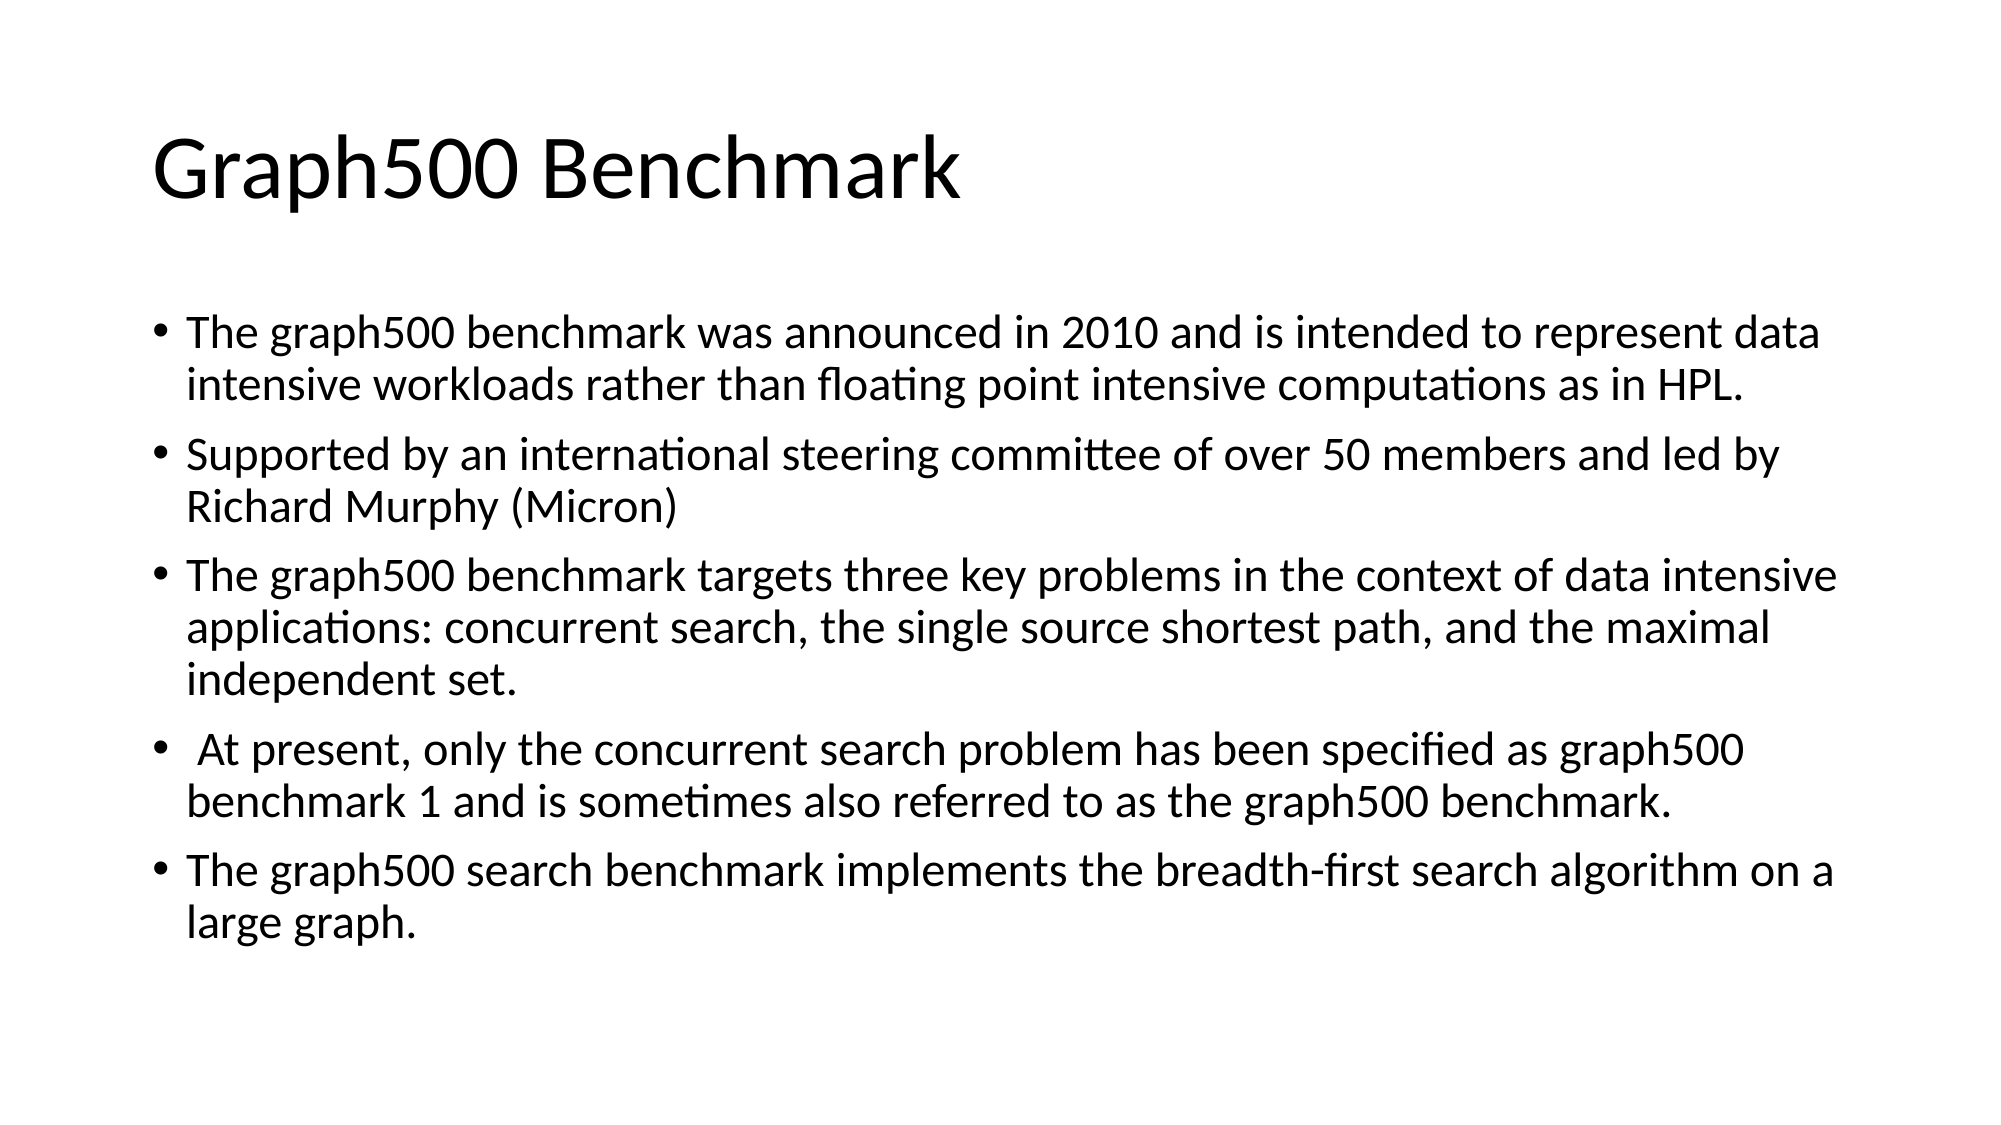

# Graph500 Benchmark
The graph500 benchmark was announced in 2010 and is intended to represent data intensive workloads rather than floating point intensive computations as in HPL.
Supported by an international steering committee of over 50 members and led by Richard Murphy (Micron)
The graph500 benchmark targets three key problems in the context of data intensive applications: concurrent search, the single source shortest path, and the maximal independent set.
 At present, only the concurrent search problem has been specified as graph500 benchmark 1 and is sometimes also referred to as the graph500 benchmark.
The graph500 search benchmark implements the breadth-first search algorithm on a large graph.